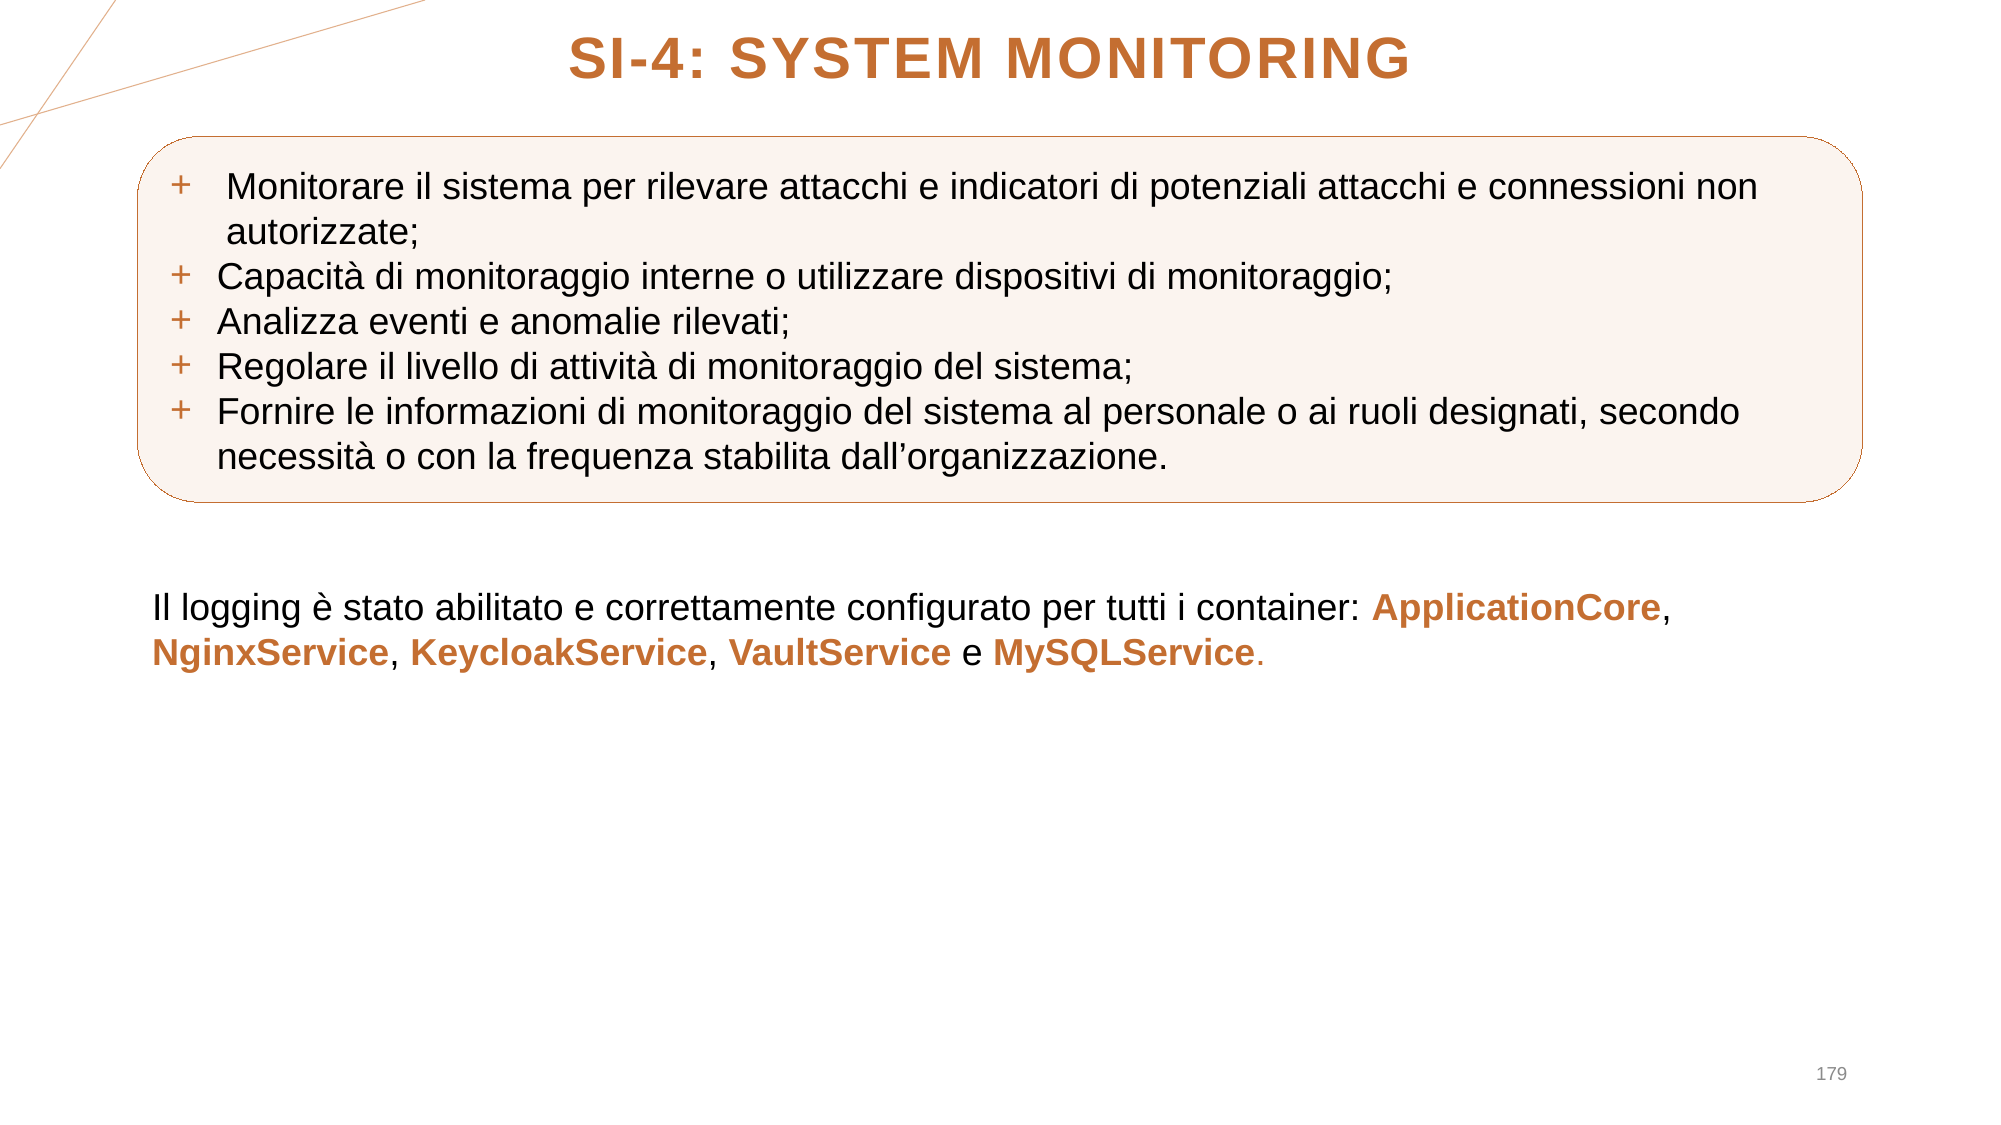

# SI-4: SYSTEM MONITORING
Monitorare il sistema per rilevare attacchi e indicatori di potenziali attacchi e connessioni non autorizzate;
Capacità di monitoraggio interne o utilizzare dispositivi di monitoraggio;
Analizza eventi e anomalie rilevati;
Regolare il livello di attività di monitoraggio del sistema;
Fornire le informazioni di monitoraggio del sistema al personale o ai ruoli designati, secondo necessità o con la frequenza stabilita dall’organizzazione.
Il logging è stato abilitato e correttamente configurato per tutti i container: ApplicationCore, NginxService, KeycloakService, VaultService e MySQLService.
179